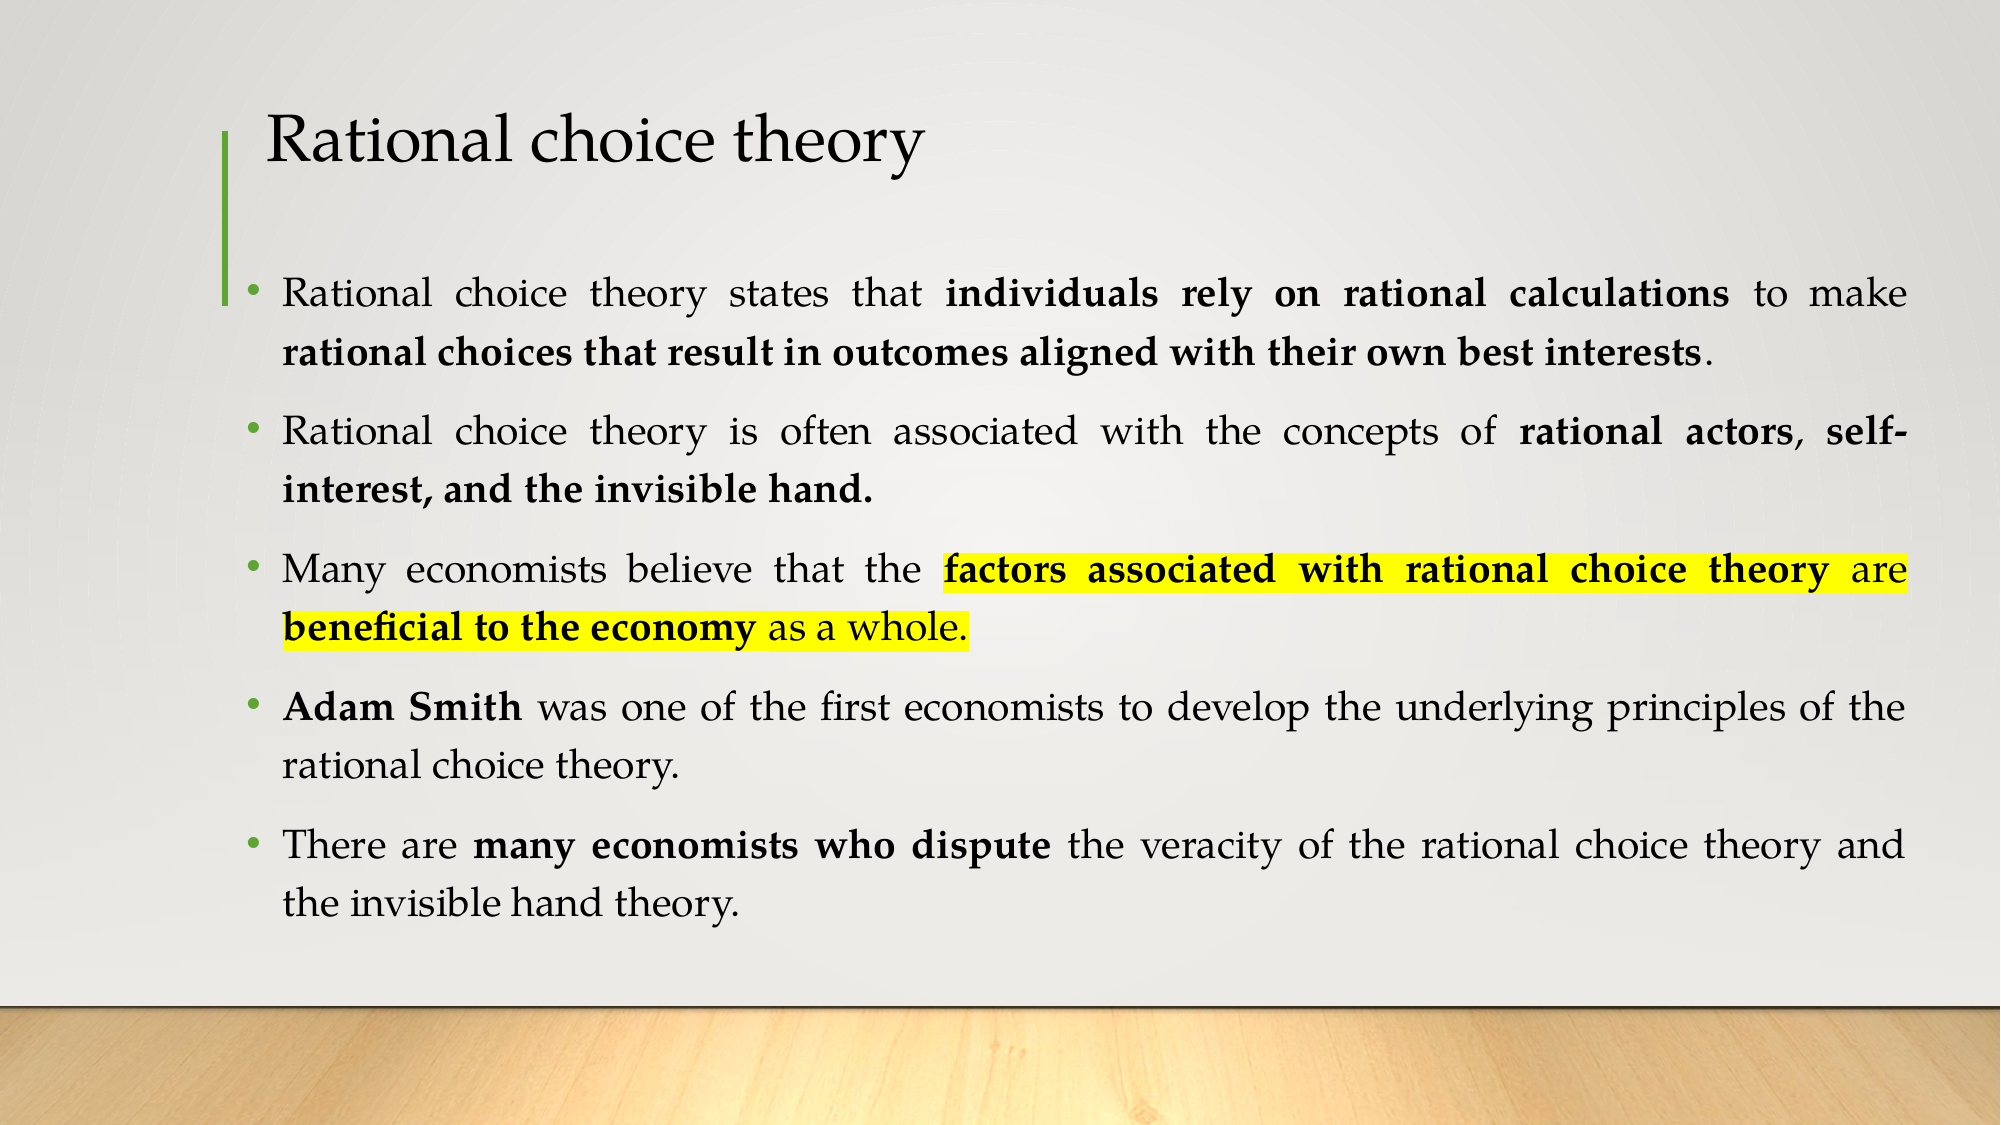

# Rational choice theory
Rational choice theory states that individuals rely on rational calculations to make rational choices that result in outcomes aligned with their own best interests.
Rational choice theory is often associated with the concepts of rational actors, self-interest, and the invisible hand.
Many economists believe that the factors associated with rational choice theory are beneficial to the economy as a whole.
Adam Smith was one of the first economists to develop the underlying principles of the rational choice theory.
There are many economists who dispute the veracity of the rational choice theory and the invisible hand theory.